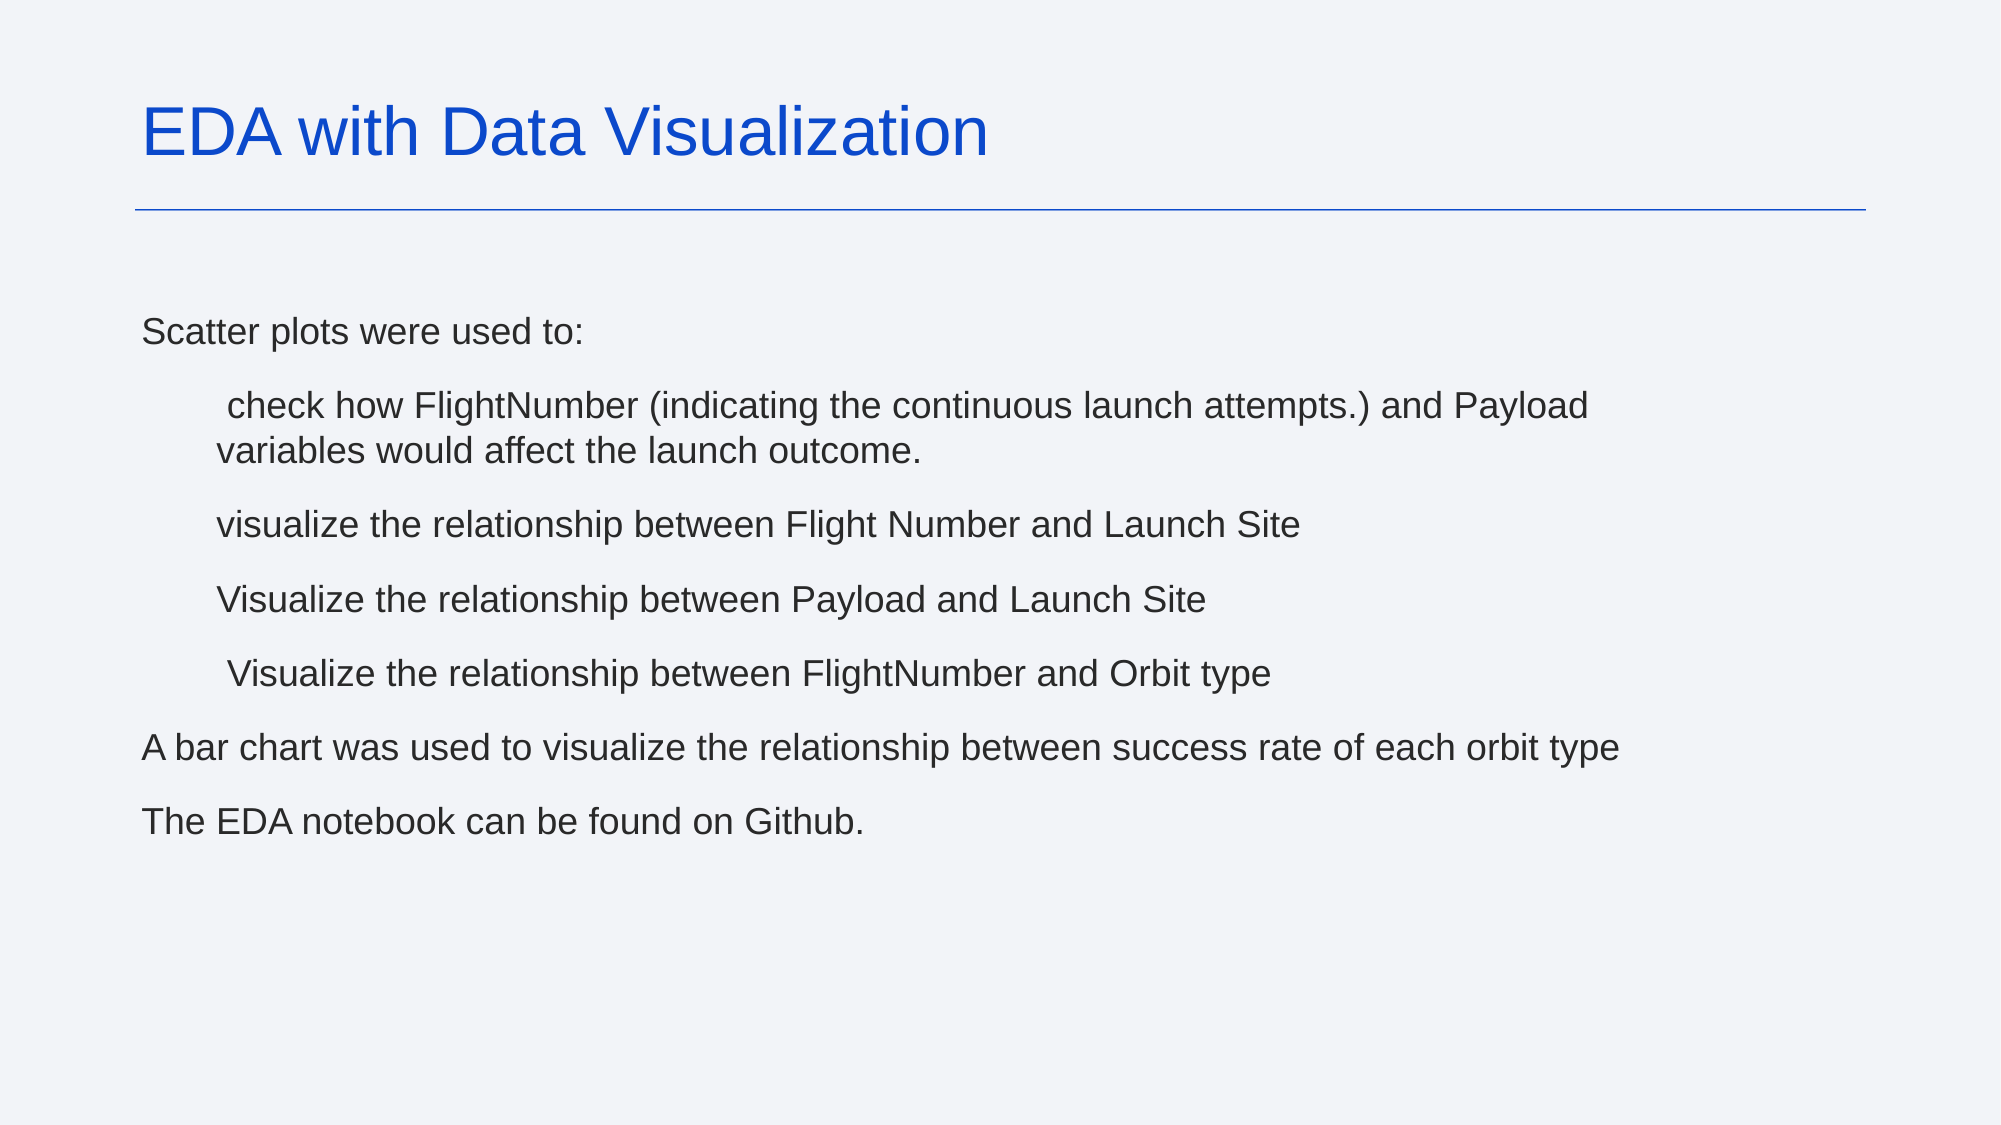

EDA with Data Visualization
Scatter plots were used to:
 check how FlightNumber (indicating the continuous launch attempts.) and Payload variables would affect the launch outcome.
visualize the relationship between Flight Number and Launch Site
Visualize the relationship between Payload and Launch Site
 Visualize the relationship between FlightNumber and Orbit type
A bar chart was used to visualize the relationship between success rate of each orbit type
The EDA notebook can be found on Github.
13